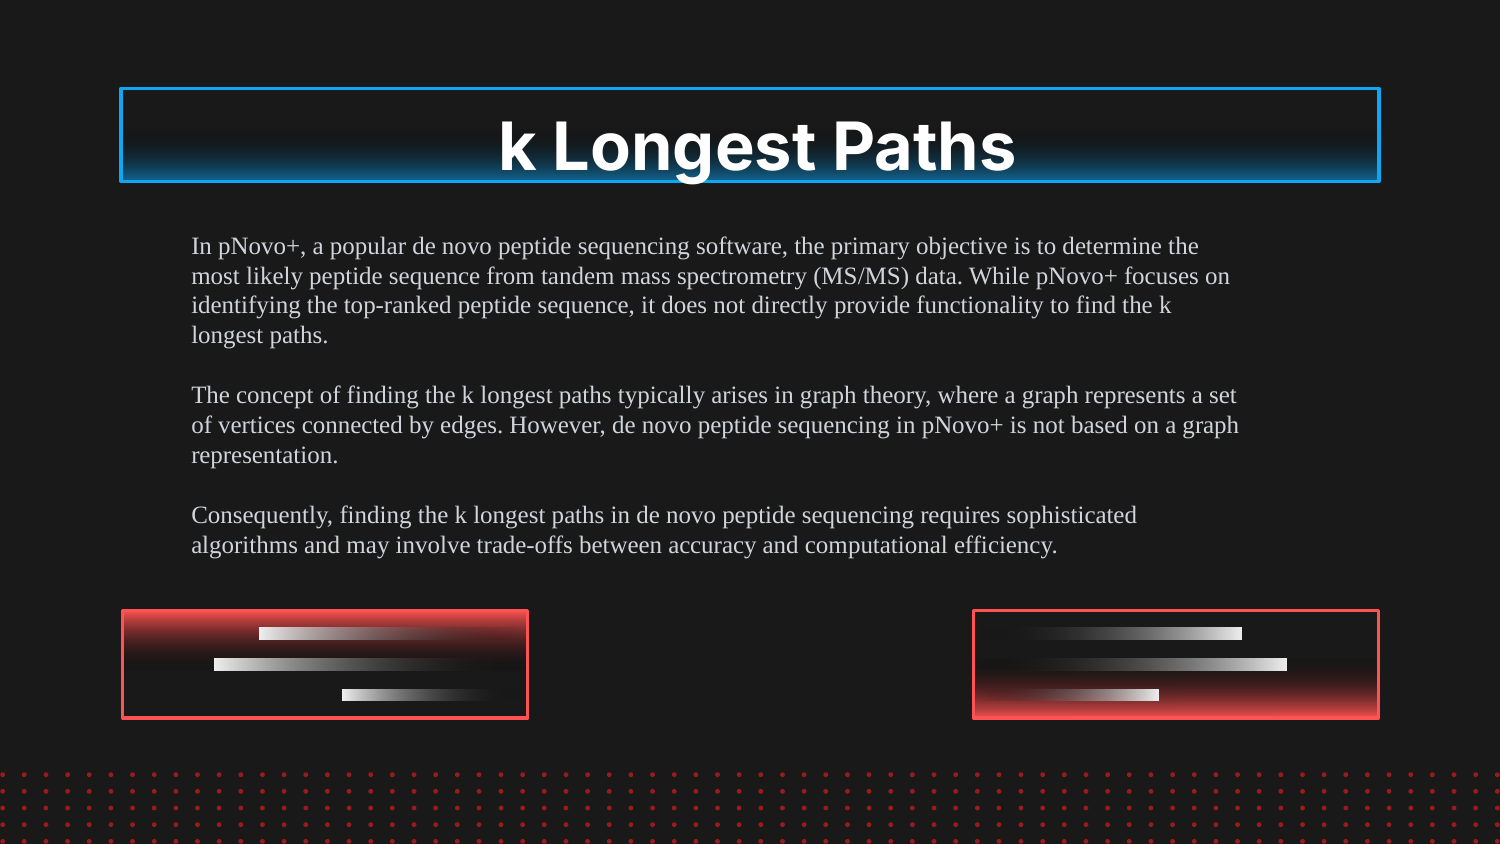

# k Longest Paths
In pNovo+, a popular de novo peptide sequencing software, the primary objective is to determine the most likely peptide sequence from tandem mass spectrometry (MS/MS) data. While pNovo+ focuses on identifying the top-ranked peptide sequence, it does not directly provide functionality to find the k longest paths.

The concept of finding the k longest paths typically arises in graph theory, where a graph represents a set of vertices connected by edges. However, de novo peptide sequencing in pNovo+ is not based on a graph representation.

Consequently, finding the k longest paths in de novo peptide sequencing requires sophisticated algorithms and may involve trade-offs between accuracy and computational efficiency.